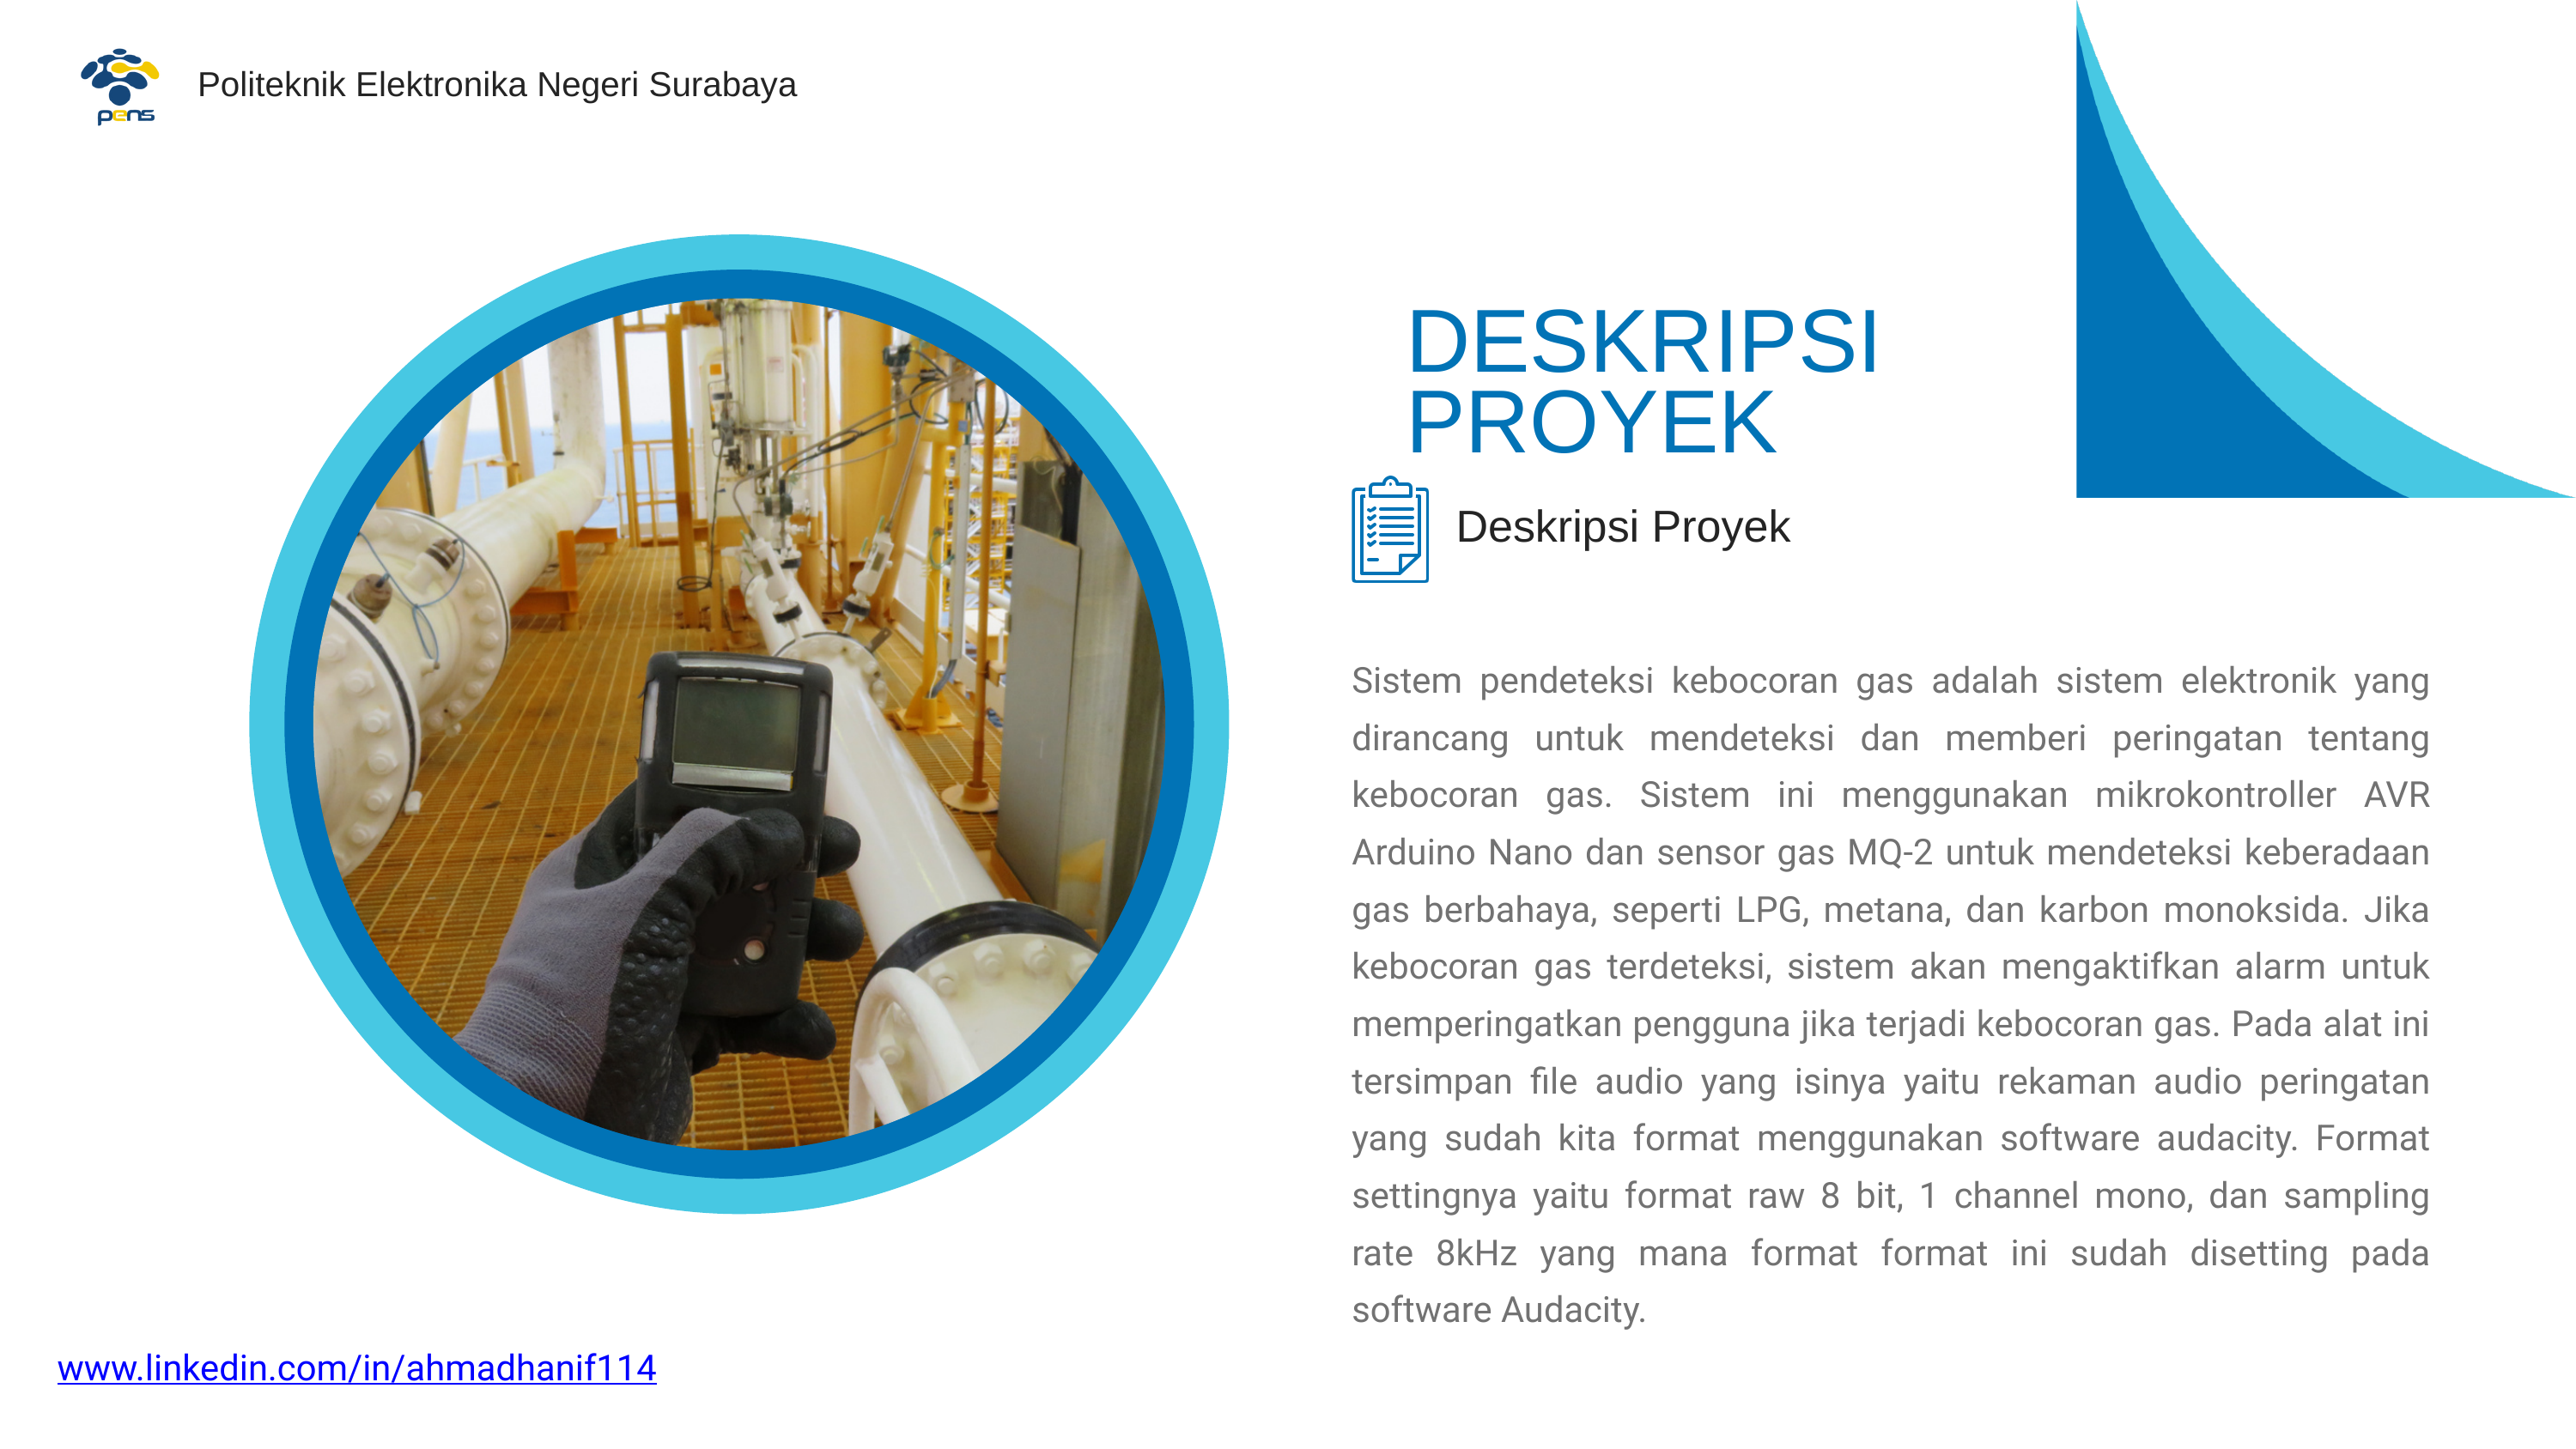

Politeknik Elektronika Negeri Surabaya

DESKRIPSI PROYEK

Deskripsi Proyek
Sistem pendeteksi kebocoran gas adalah sistem elektronik yang dirancang untuk mendeteksi dan memberi peringatan tentang kebocoran gas. Sistem ini menggunakan mikrokontroller AVR Arduino Nano dan sensor gas MQ-2 untuk mendeteksi keberadaan gas berbahaya, seperti LPG, metana, dan karbon monoksida. Jika kebocoran gas terdeteksi, sistem akan mengaktifkan alarm untuk memperingatkan pengguna jika terjadi kebocoran gas. Pada alat ini tersimpan file audio yang isinya yaitu rekaman audio peringatan yang sudah kita format menggunakan software audacity. Format settingnya yaitu format raw 8 bit, 1 channel mono, dan sampling rate 8kHz yang mana format format ini sudah disetting pada software Audacity.
www.linkedin.com/in/ahmadhanif114